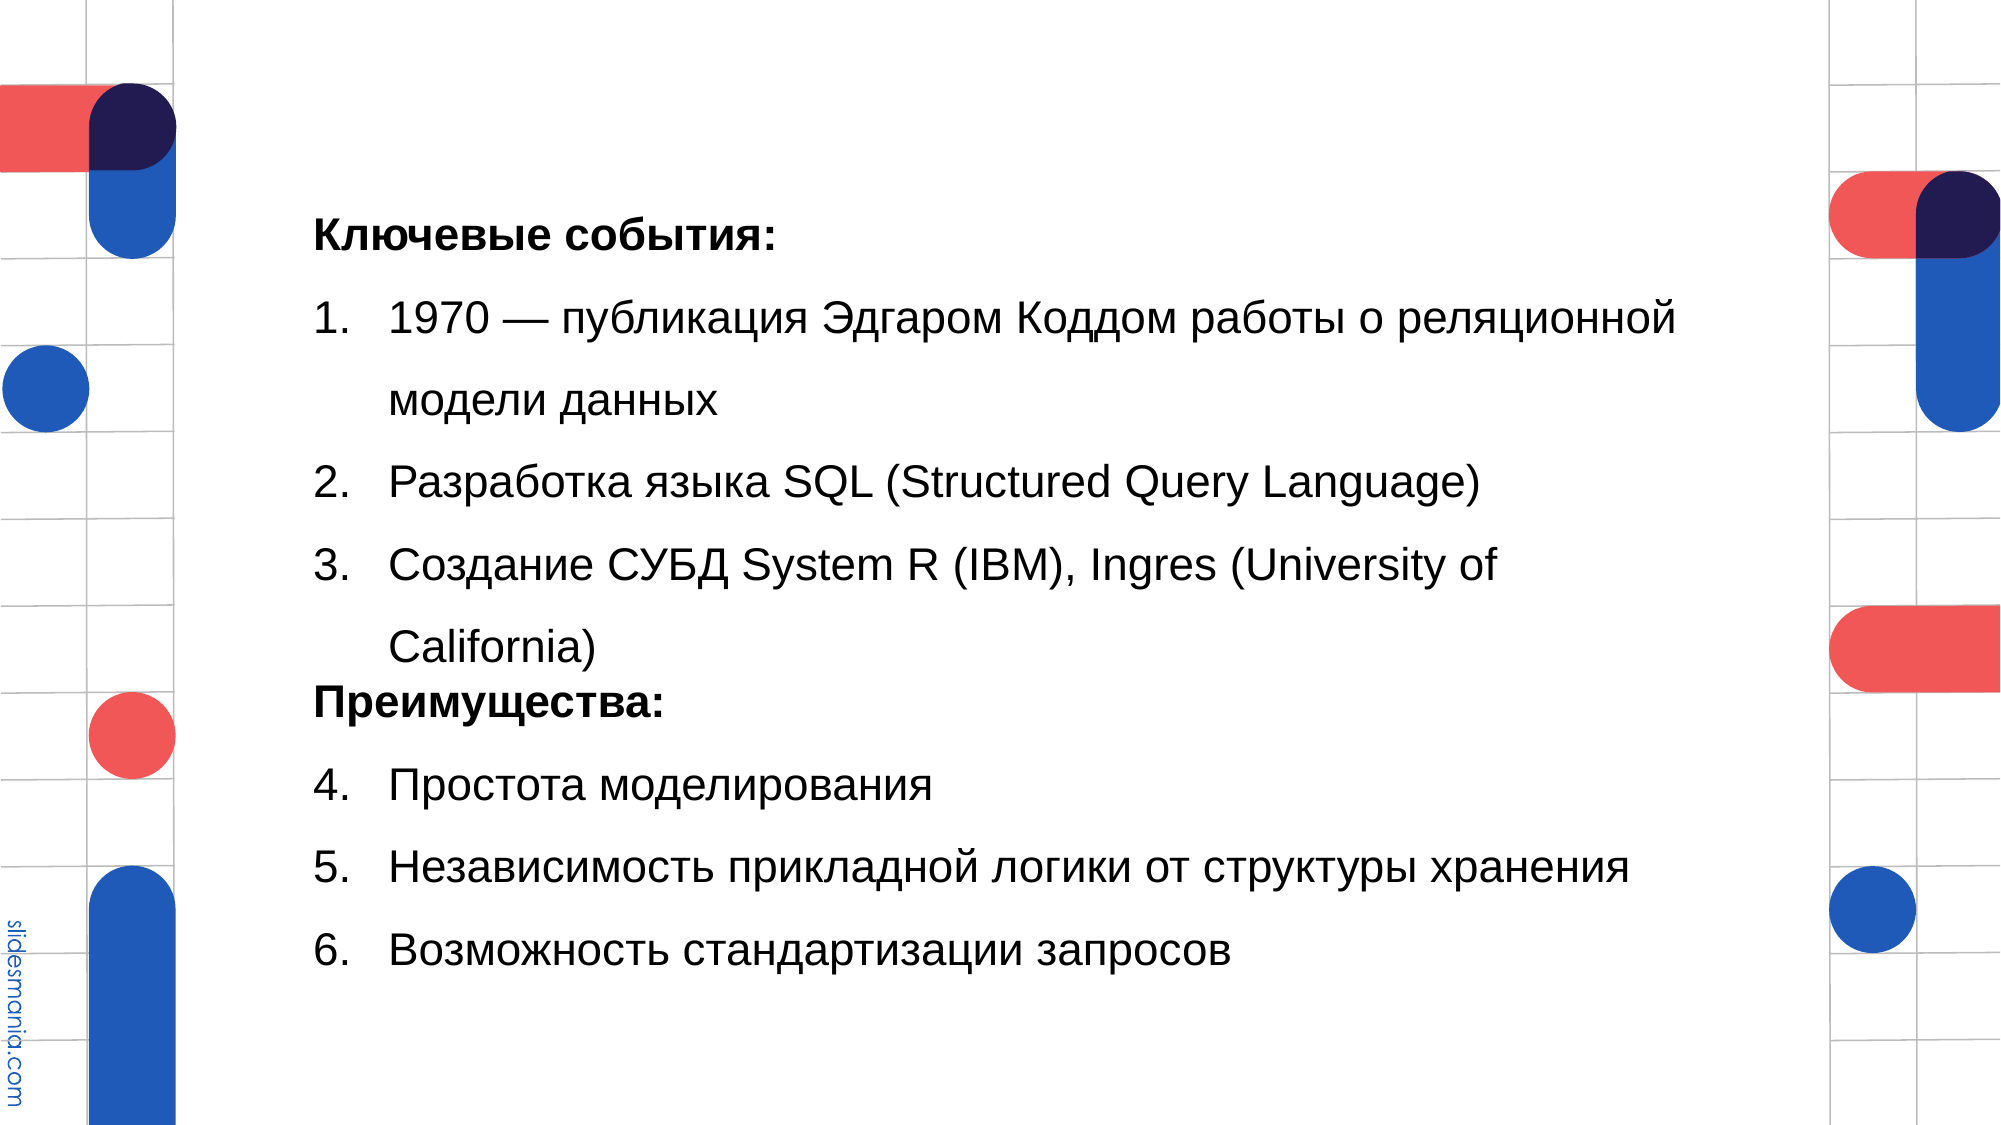

Ключевые события:
1970 — публикация Эдгаром Коддом работы о реляционной модели данных
Разработка языка SQL (Structured Query Language)
Создание СУБД System R (IBM), Ingres (University of California)
Преимущества:
Простота моделирования
Независимость прикладной логики от структуры хранения
Возможность стандартизации запросов